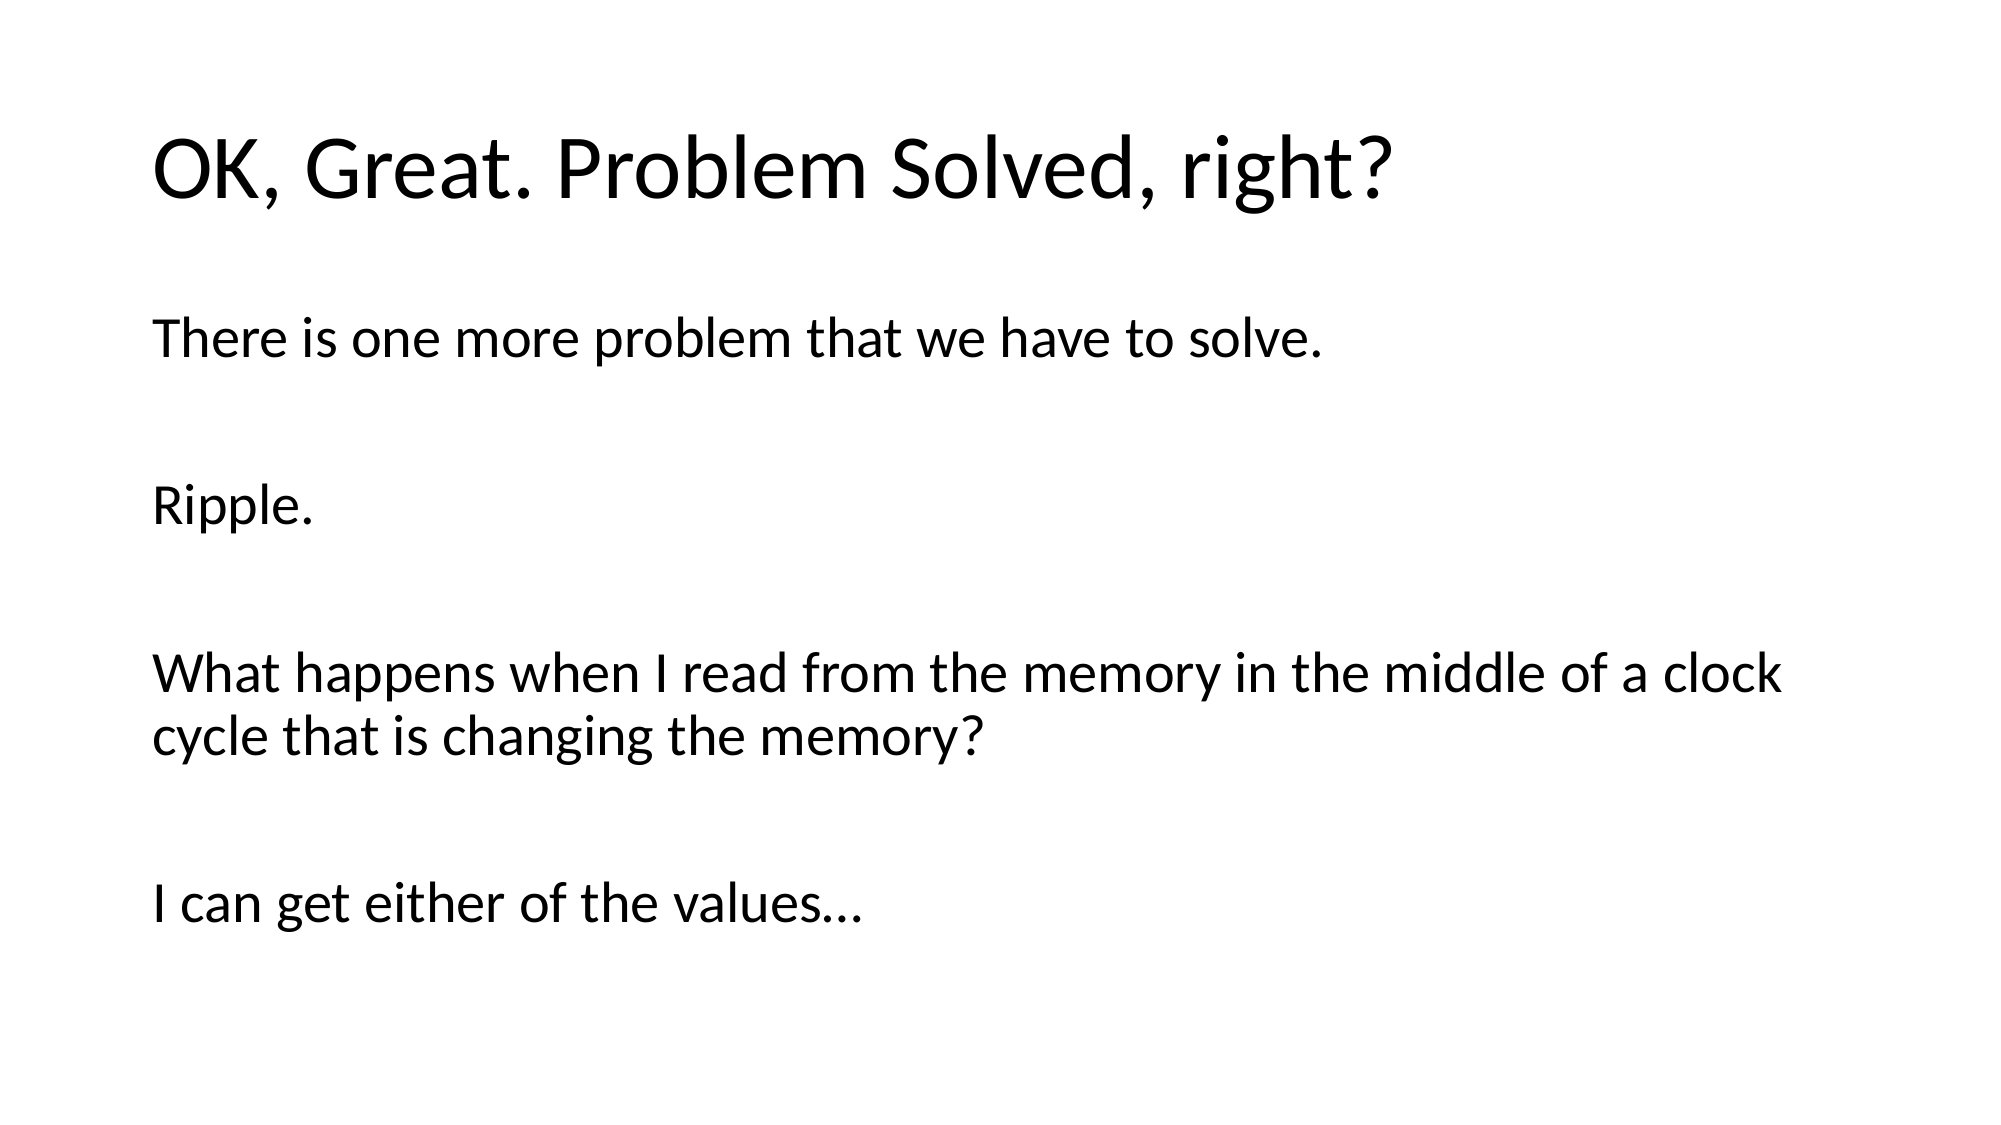

# OK, Great. Problem Solved, right?
There is one more problem that we have to solve.

Ripple.

What happens when I read from the memory in the middle of a clock cycle that is changing the memory?

I can get either of the values…